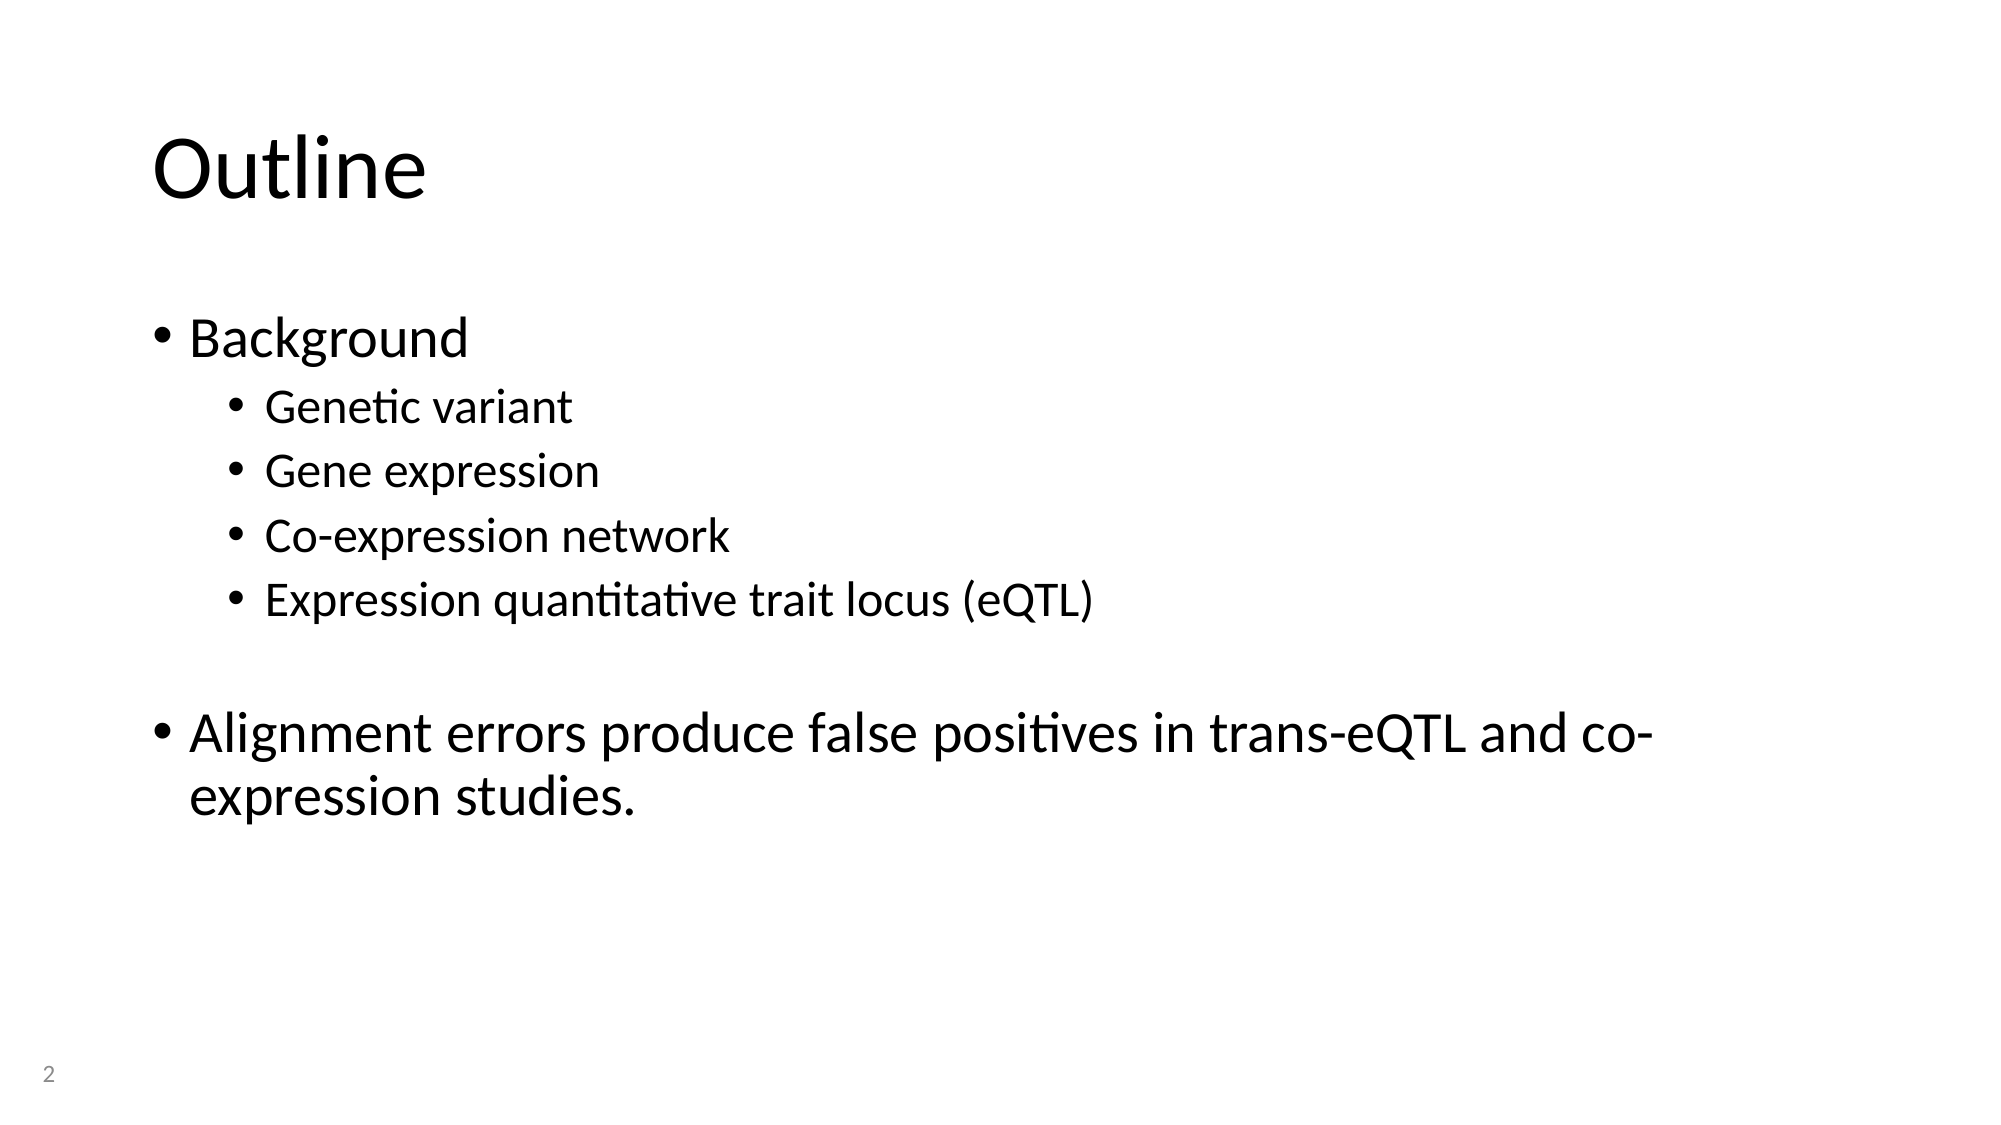

# Outline
Background
Genetic variant
Gene expression
Co-expression network
Expression quantitative trait locus (eQTL)
Alignment errors produce false positives in trans-eQTL and co-expression studies.
2